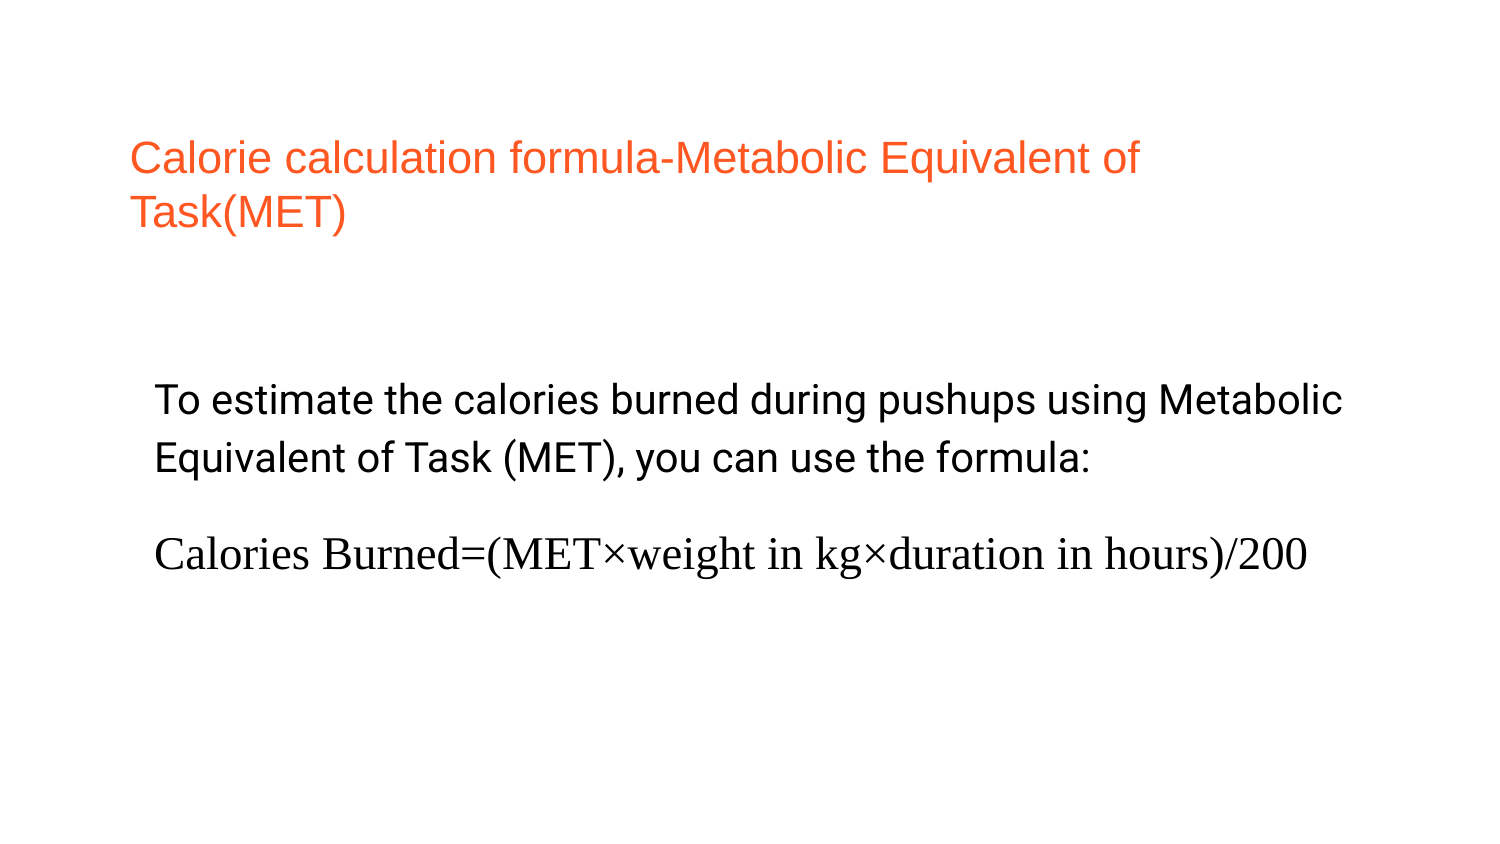

Calorie calculation formula-Metabolic Equivalent of Task(MET)

To estimate the calories burned during pushups using Metabolic Equivalent of Task (MET), you can use the formula:
Calories Burned=(MET×weight in kg×duration in hours)/200